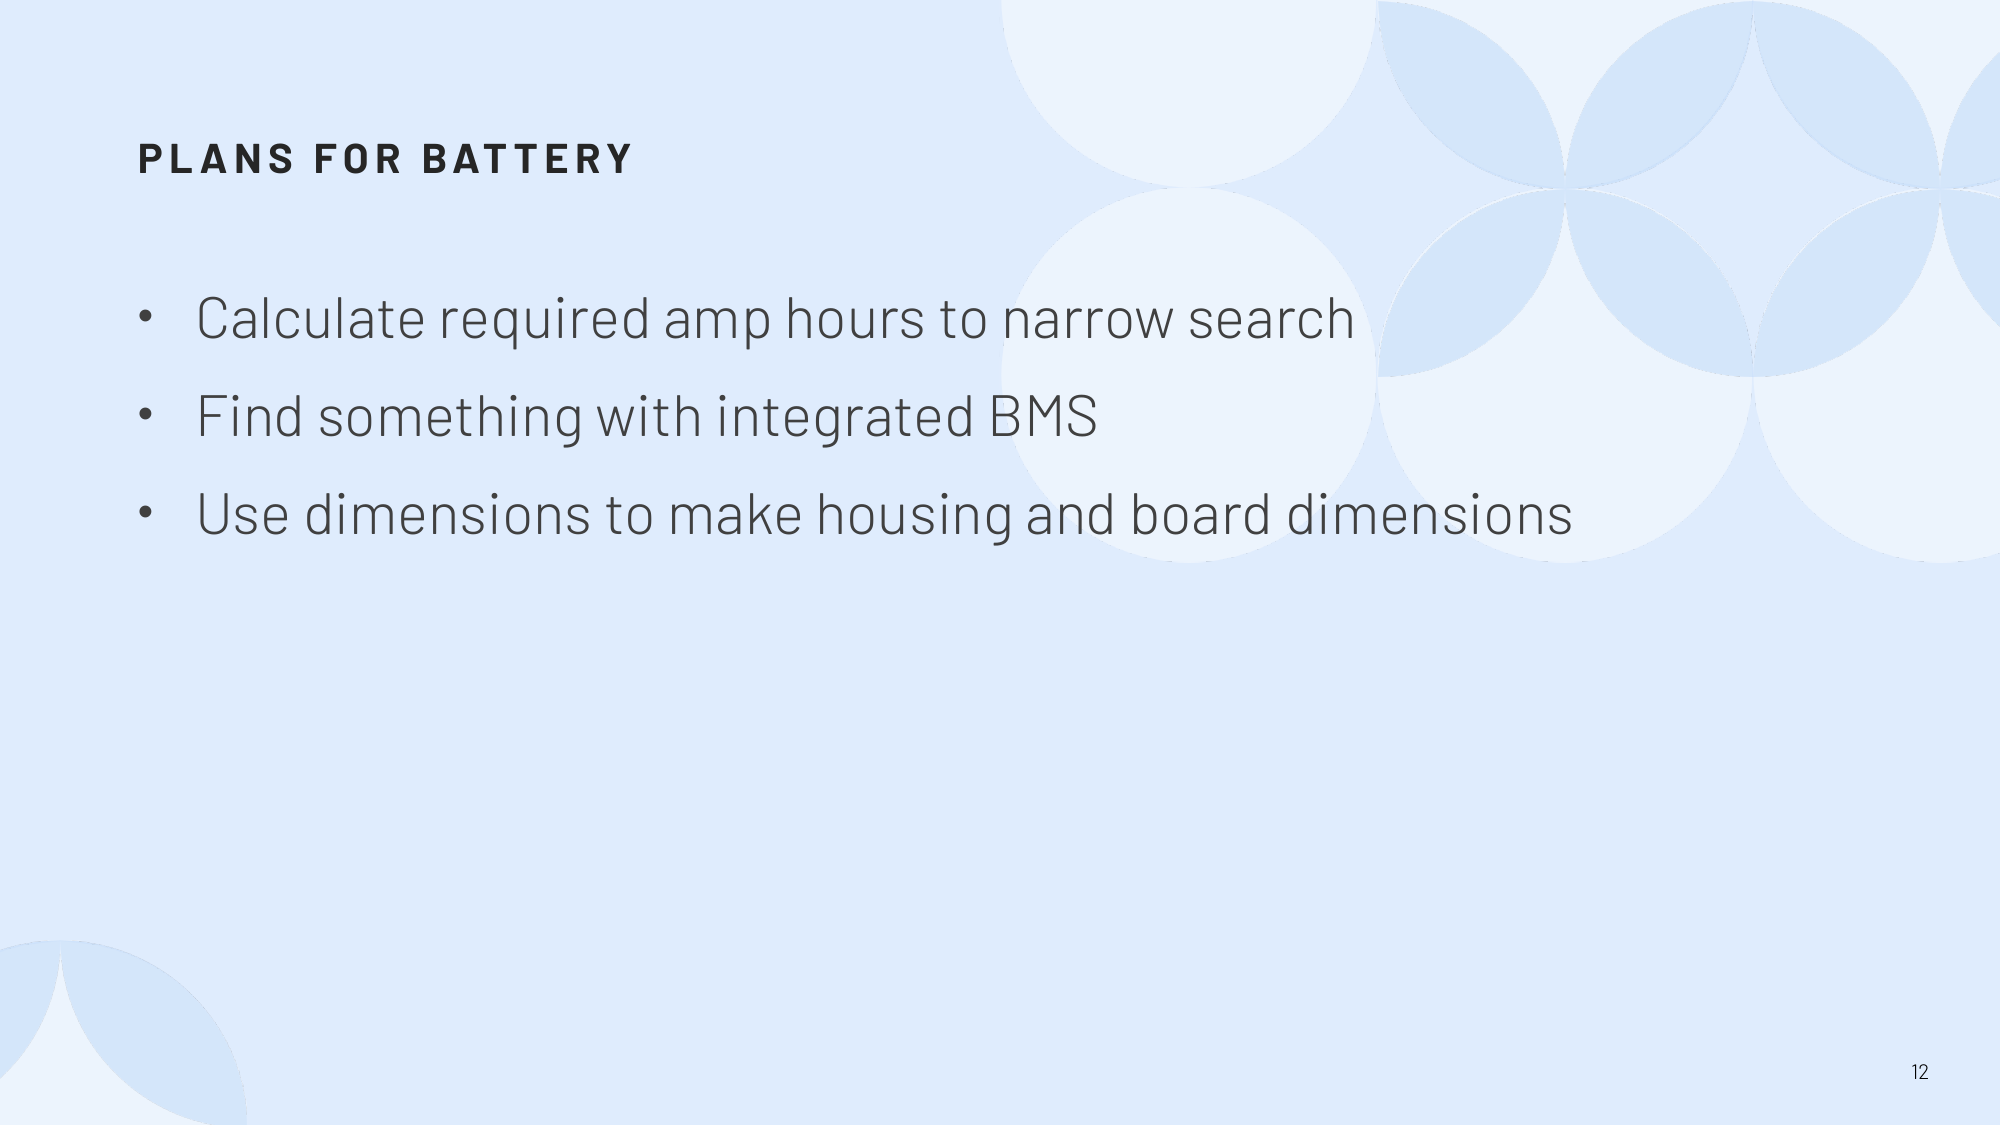

# Plans for Battery
Calculate required amp hours to narrow search
Find something with integrated BMS
Use dimensions to make housing and board dimensions
12